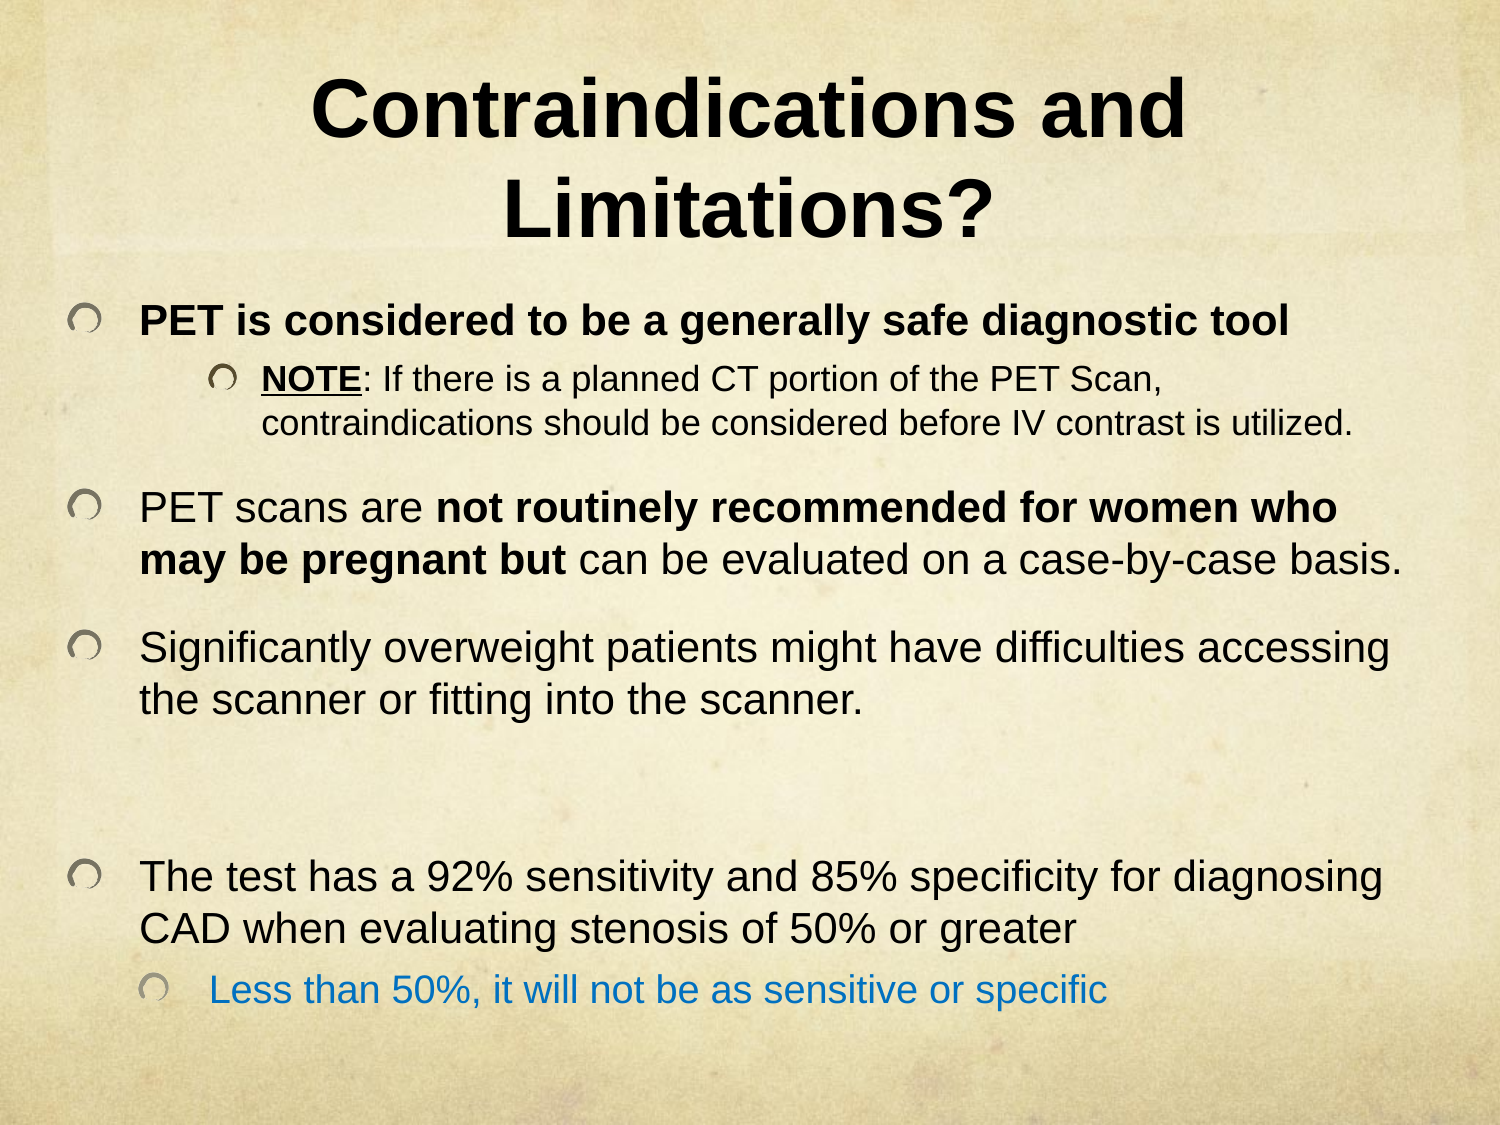

# Contraindications and Limitations?
PET is considered to be a generally safe diagnostic tool
NOTE: If there is a planned CT portion of the PET Scan, contraindications should be considered before IV contrast is utilized.
PET scans are not routinely recommended for women who may be pregnant but can be evaluated on a case-by-case basis.
Significantly overweight patients might have difficulties accessing the scanner or fitting into the scanner.

The test has a 92% sensitivity and 85% specificity for diagnosing CAD when evaluating stenosis of 50% or greater
Less than 50%, it will not be as sensitive or specific